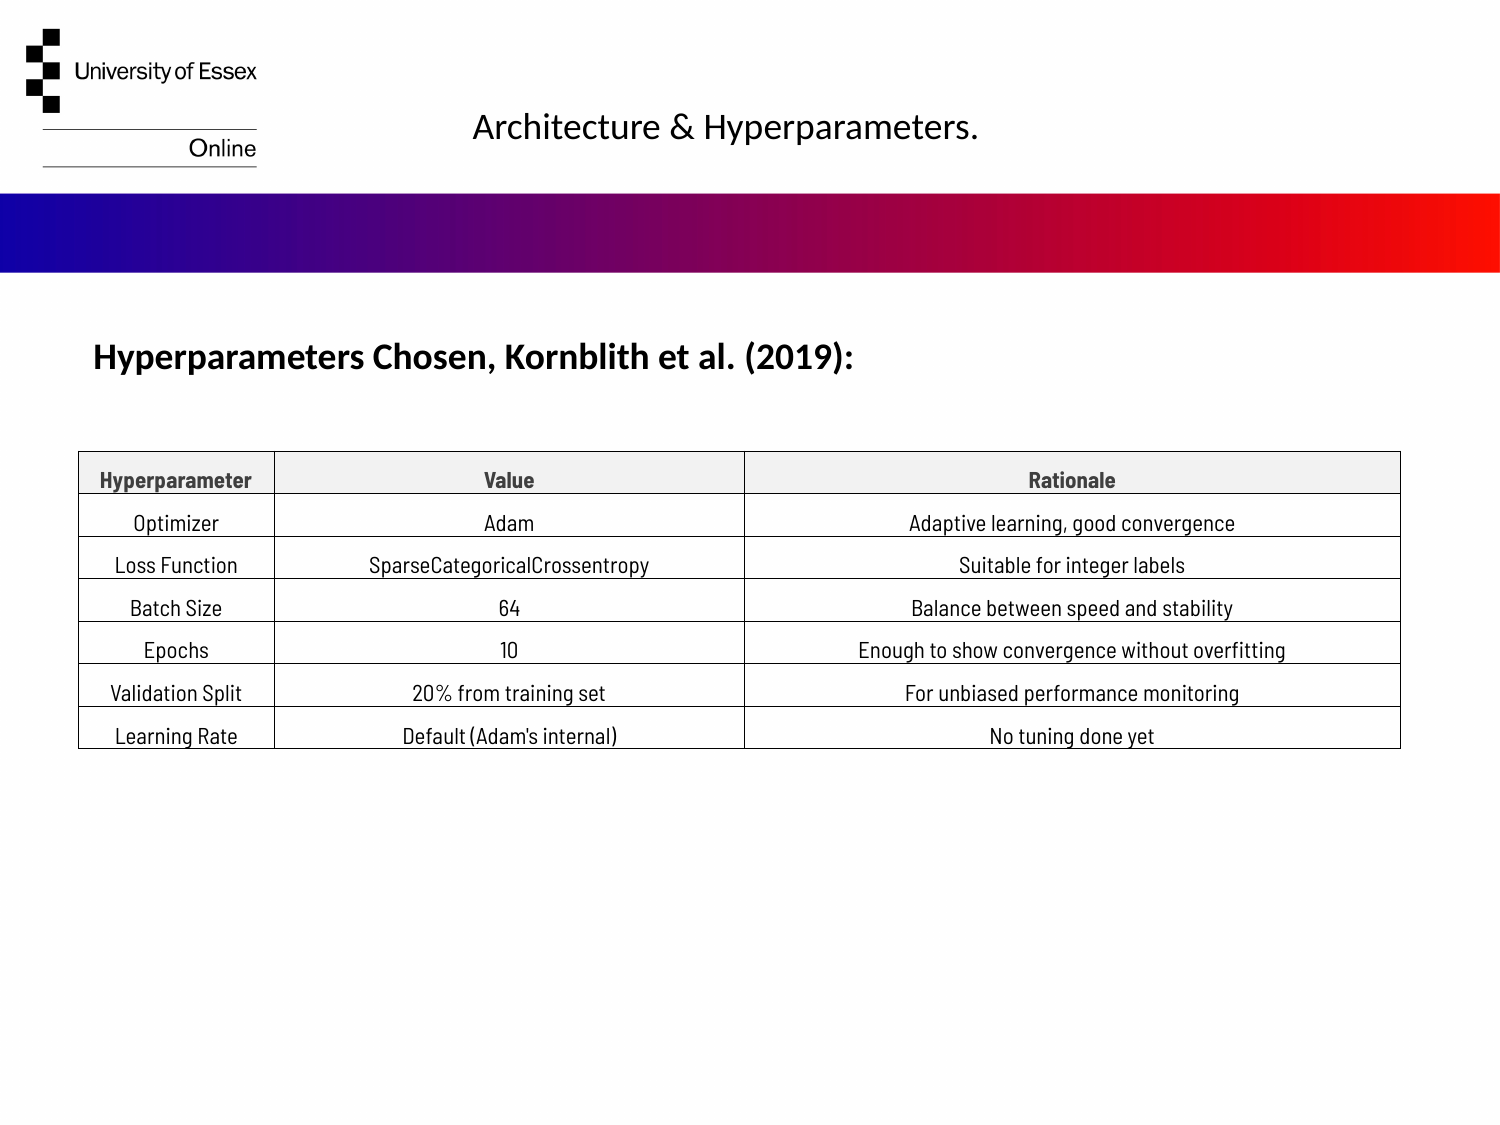

Architecture & Hyperparameters.
Hyperparameters Chosen, Kornblith et al. (2019):

| Hyperparameter | Value | Rationale |
| --- | --- | --- |
| Optimizer | Adam | Adaptive learning, good convergence |
| Loss Function | SparseCategoricalCrossentropy | Suitable for integer labels |
| Batch Size | 64 | Balance between speed and stability |
| Epochs | 10 | Enough to show convergence without overfitting |
| Validation Split | 20% from training set | For unbiased performance monitoring |
| Learning Rate | Default (Adam's internal) | No tuning done yet |